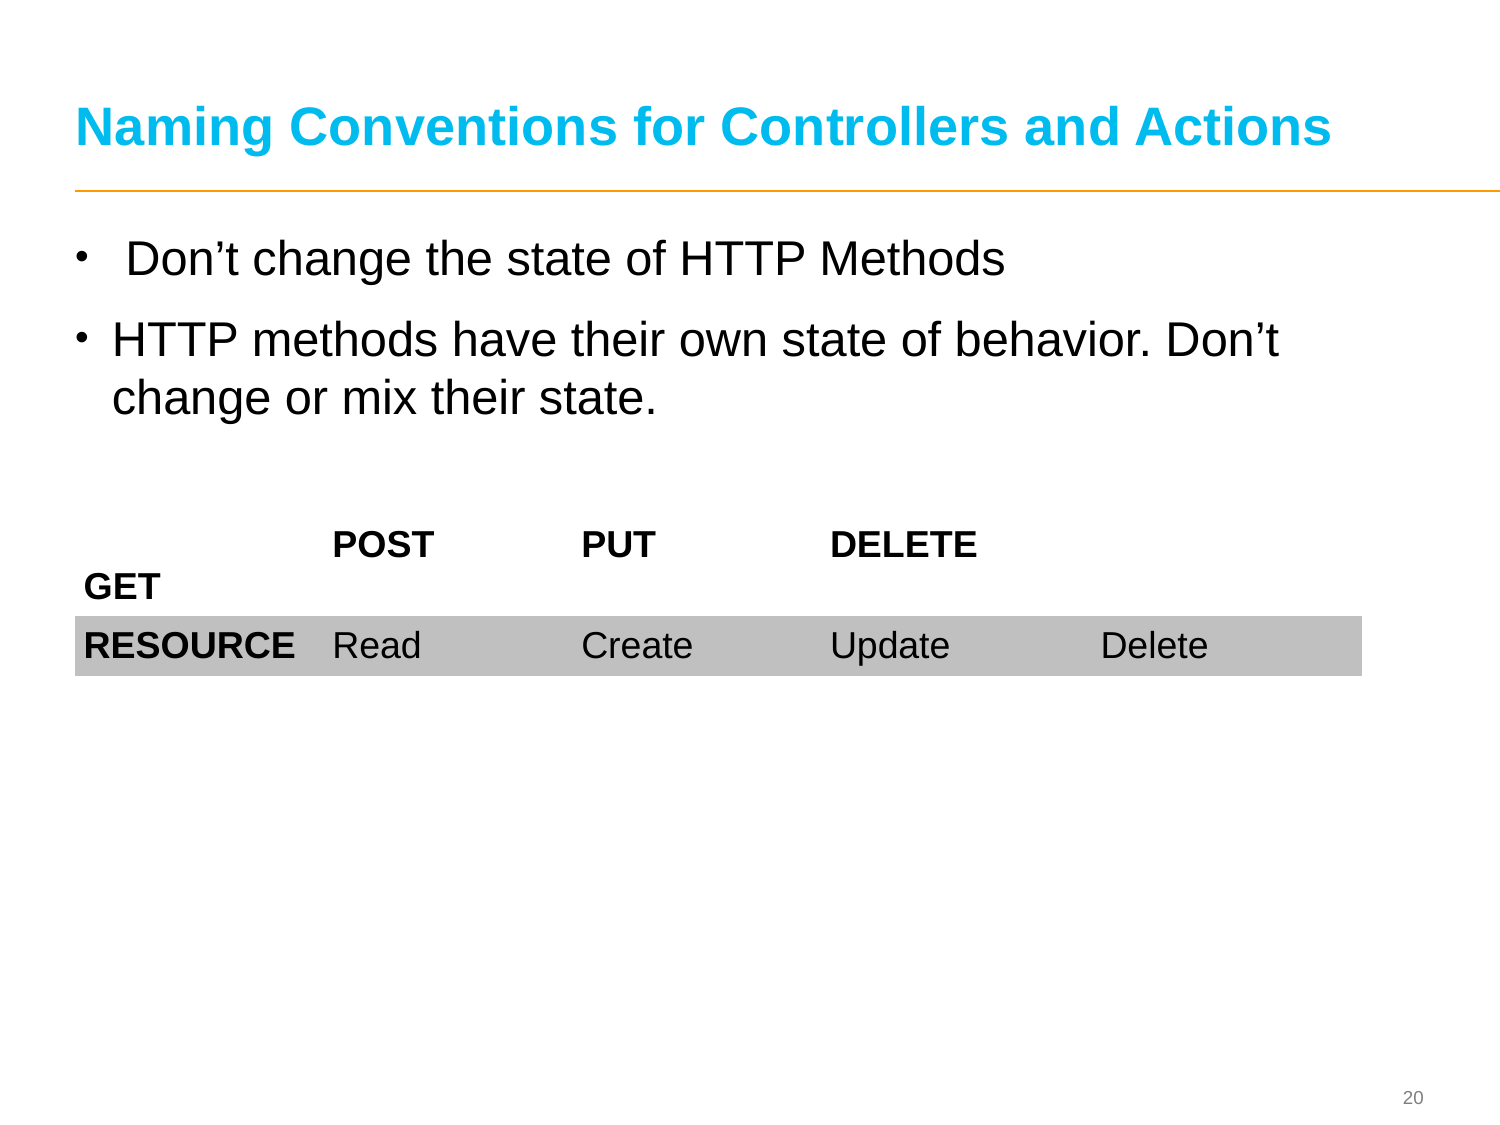

# Naming Conventions for Controllers and Actions
 Don’t change the state of HTTP Methods
HTTP methods have their own state of behavior. Don’t change or mix their state.
| GET | POST | PUT | DELETE |  |
| --- | --- | --- | --- | --- |
| RESOURCE | Read | Create | Update | Delete |